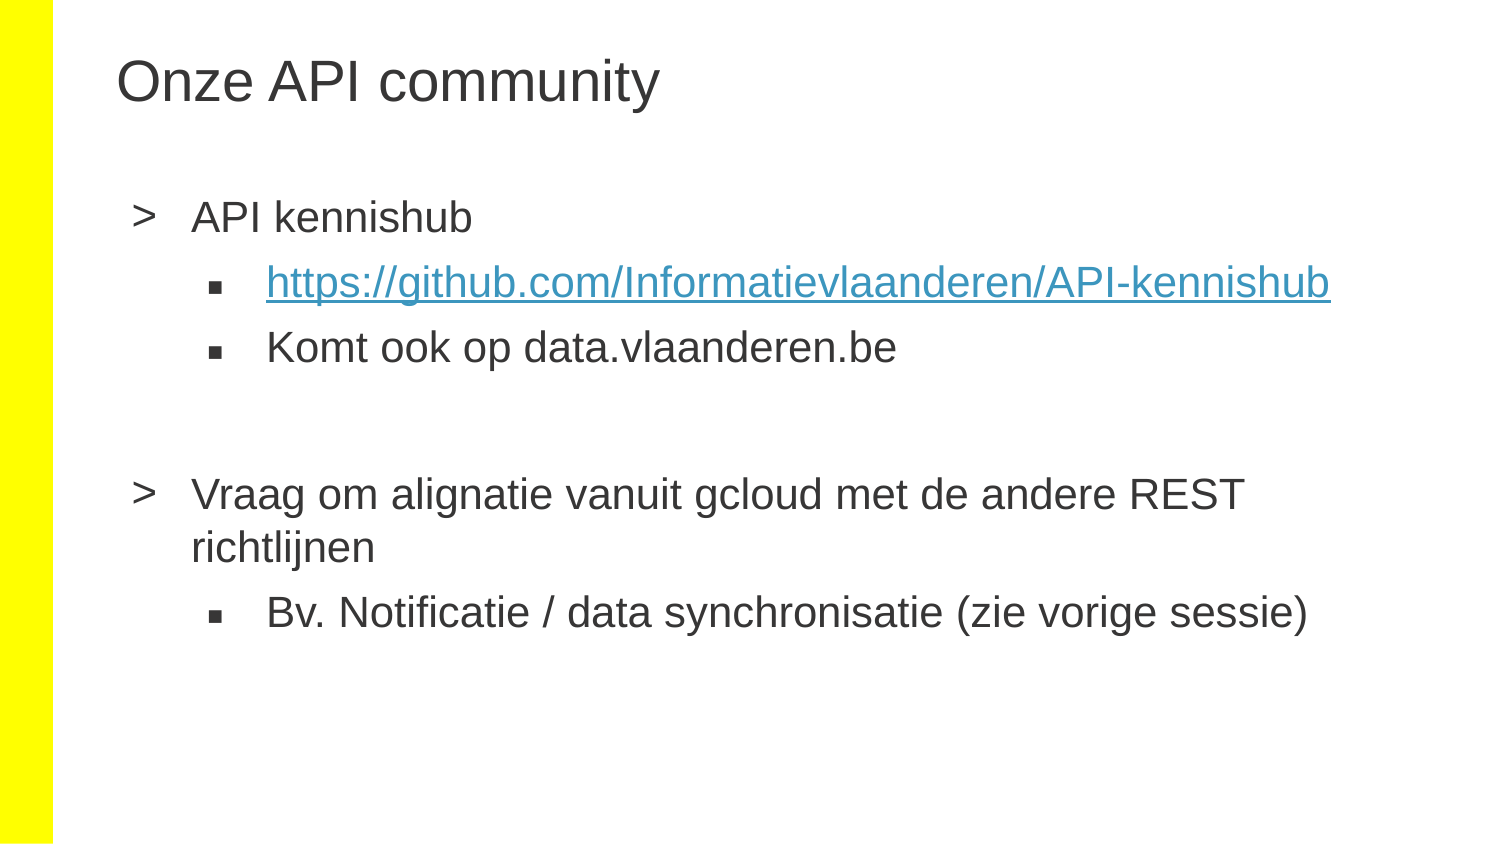

# Onze API community
API kennishub
https://github.com/Informatievlaanderen/API-kennishub
Komt ook op data.vlaanderen.be

Vraag om alignatie vanuit gcloud met de andere REST richtlijnen
Bv. Notificatie / data synchronisatie (zie vorige sessie)